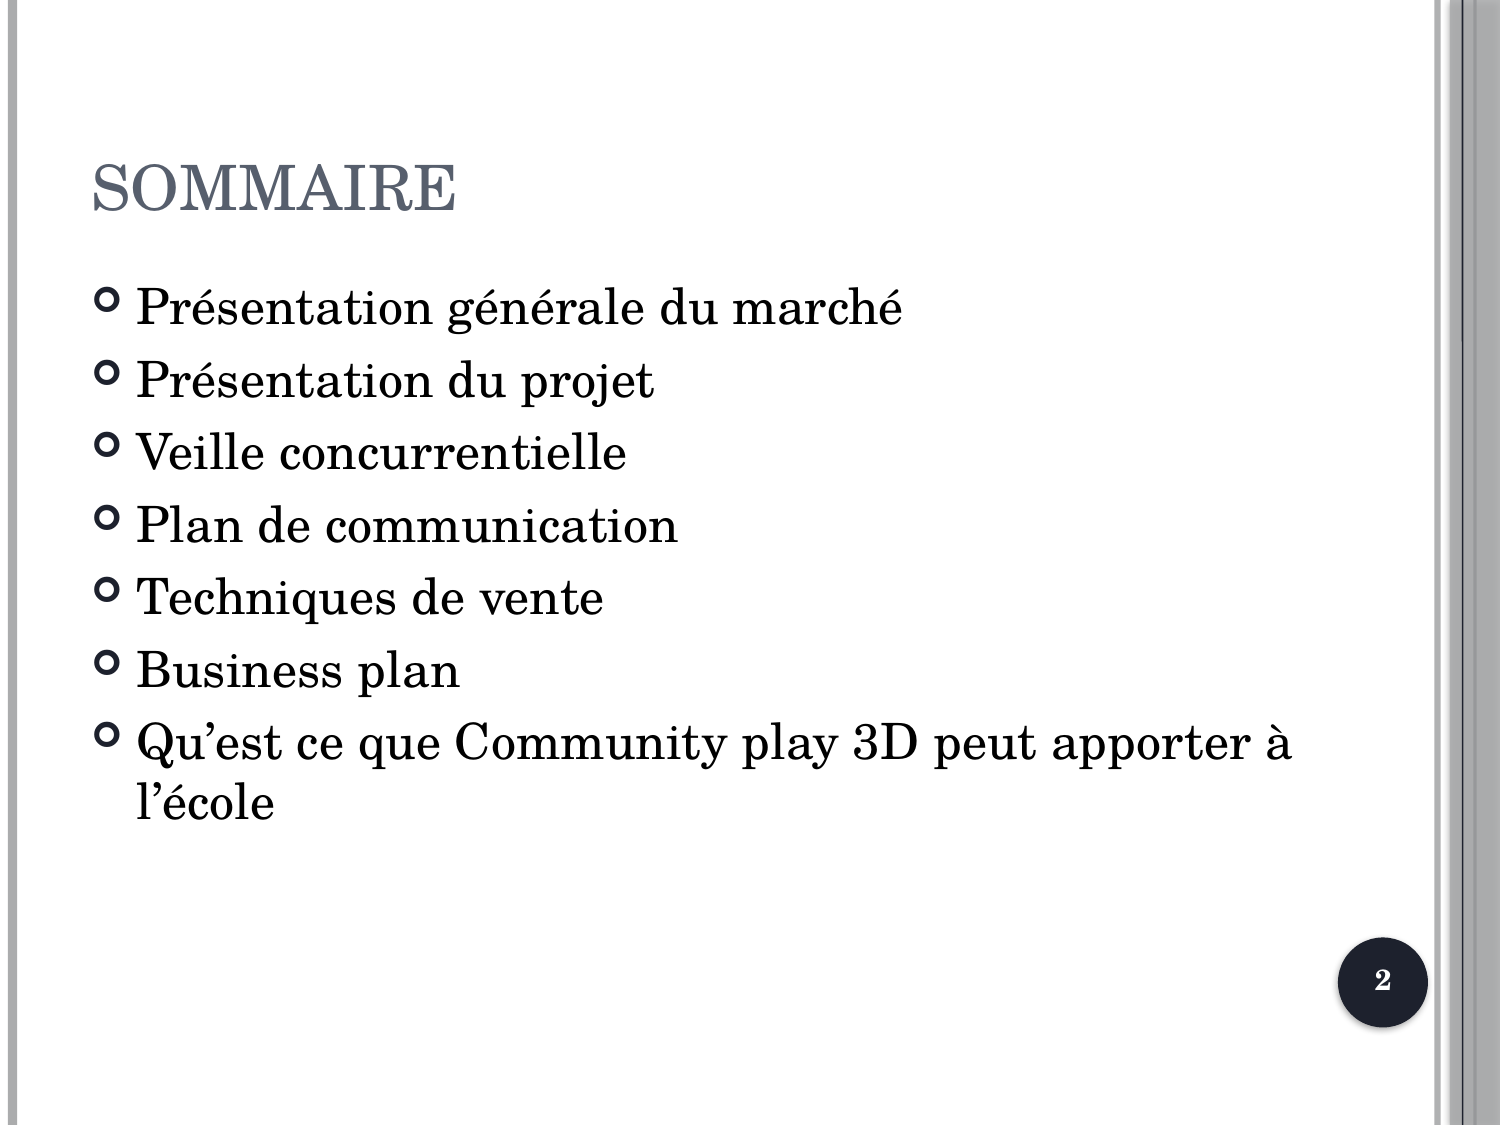

# Sommaire
Présentation générale du marché
Présentation du projet
Veille concurrentielle
Plan de communication
Techniques de vente
Business plan
Qu’est ce que Community play 3D peut apporter à l’école

2